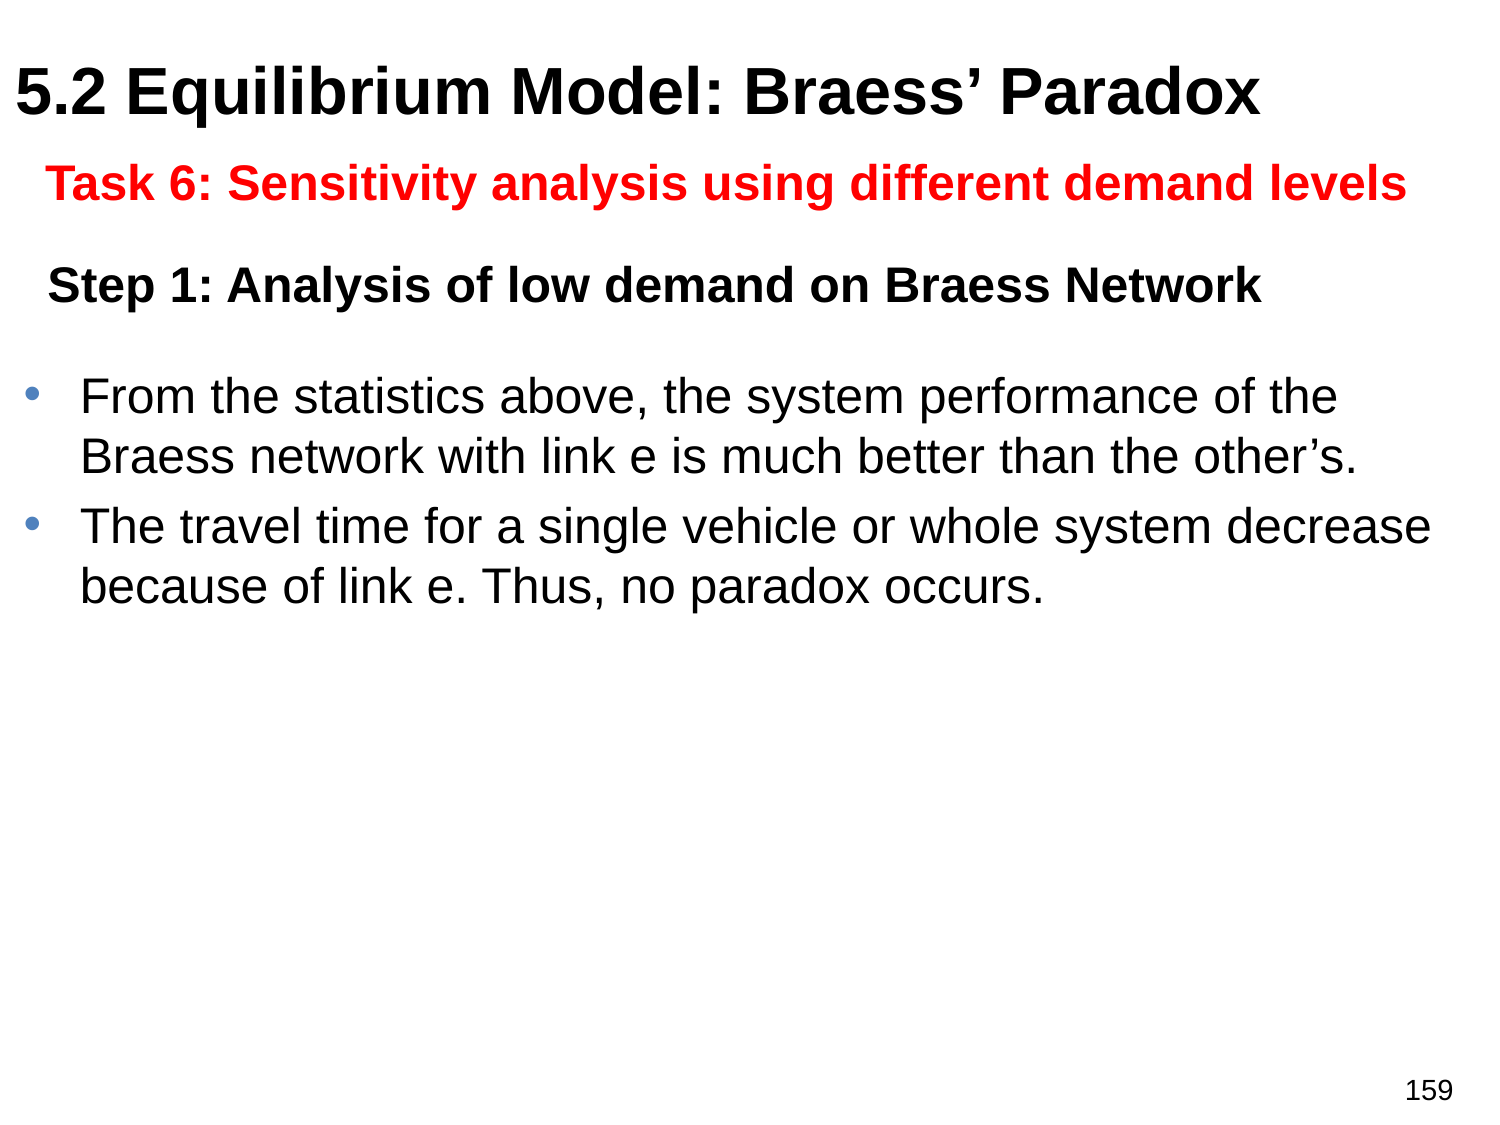

5.2 Equilibrium Model: Braess’ Paradox
Task 6: Sensitivity analysis using different demand levels
# Step 1: Analysis of low demand on Braess Network
From the statistics above, the system performance of the Braess network with link e is much better than the other’s.
The travel time for a single vehicle or whole system decrease because of link e. Thus, no paradox occurs.
159